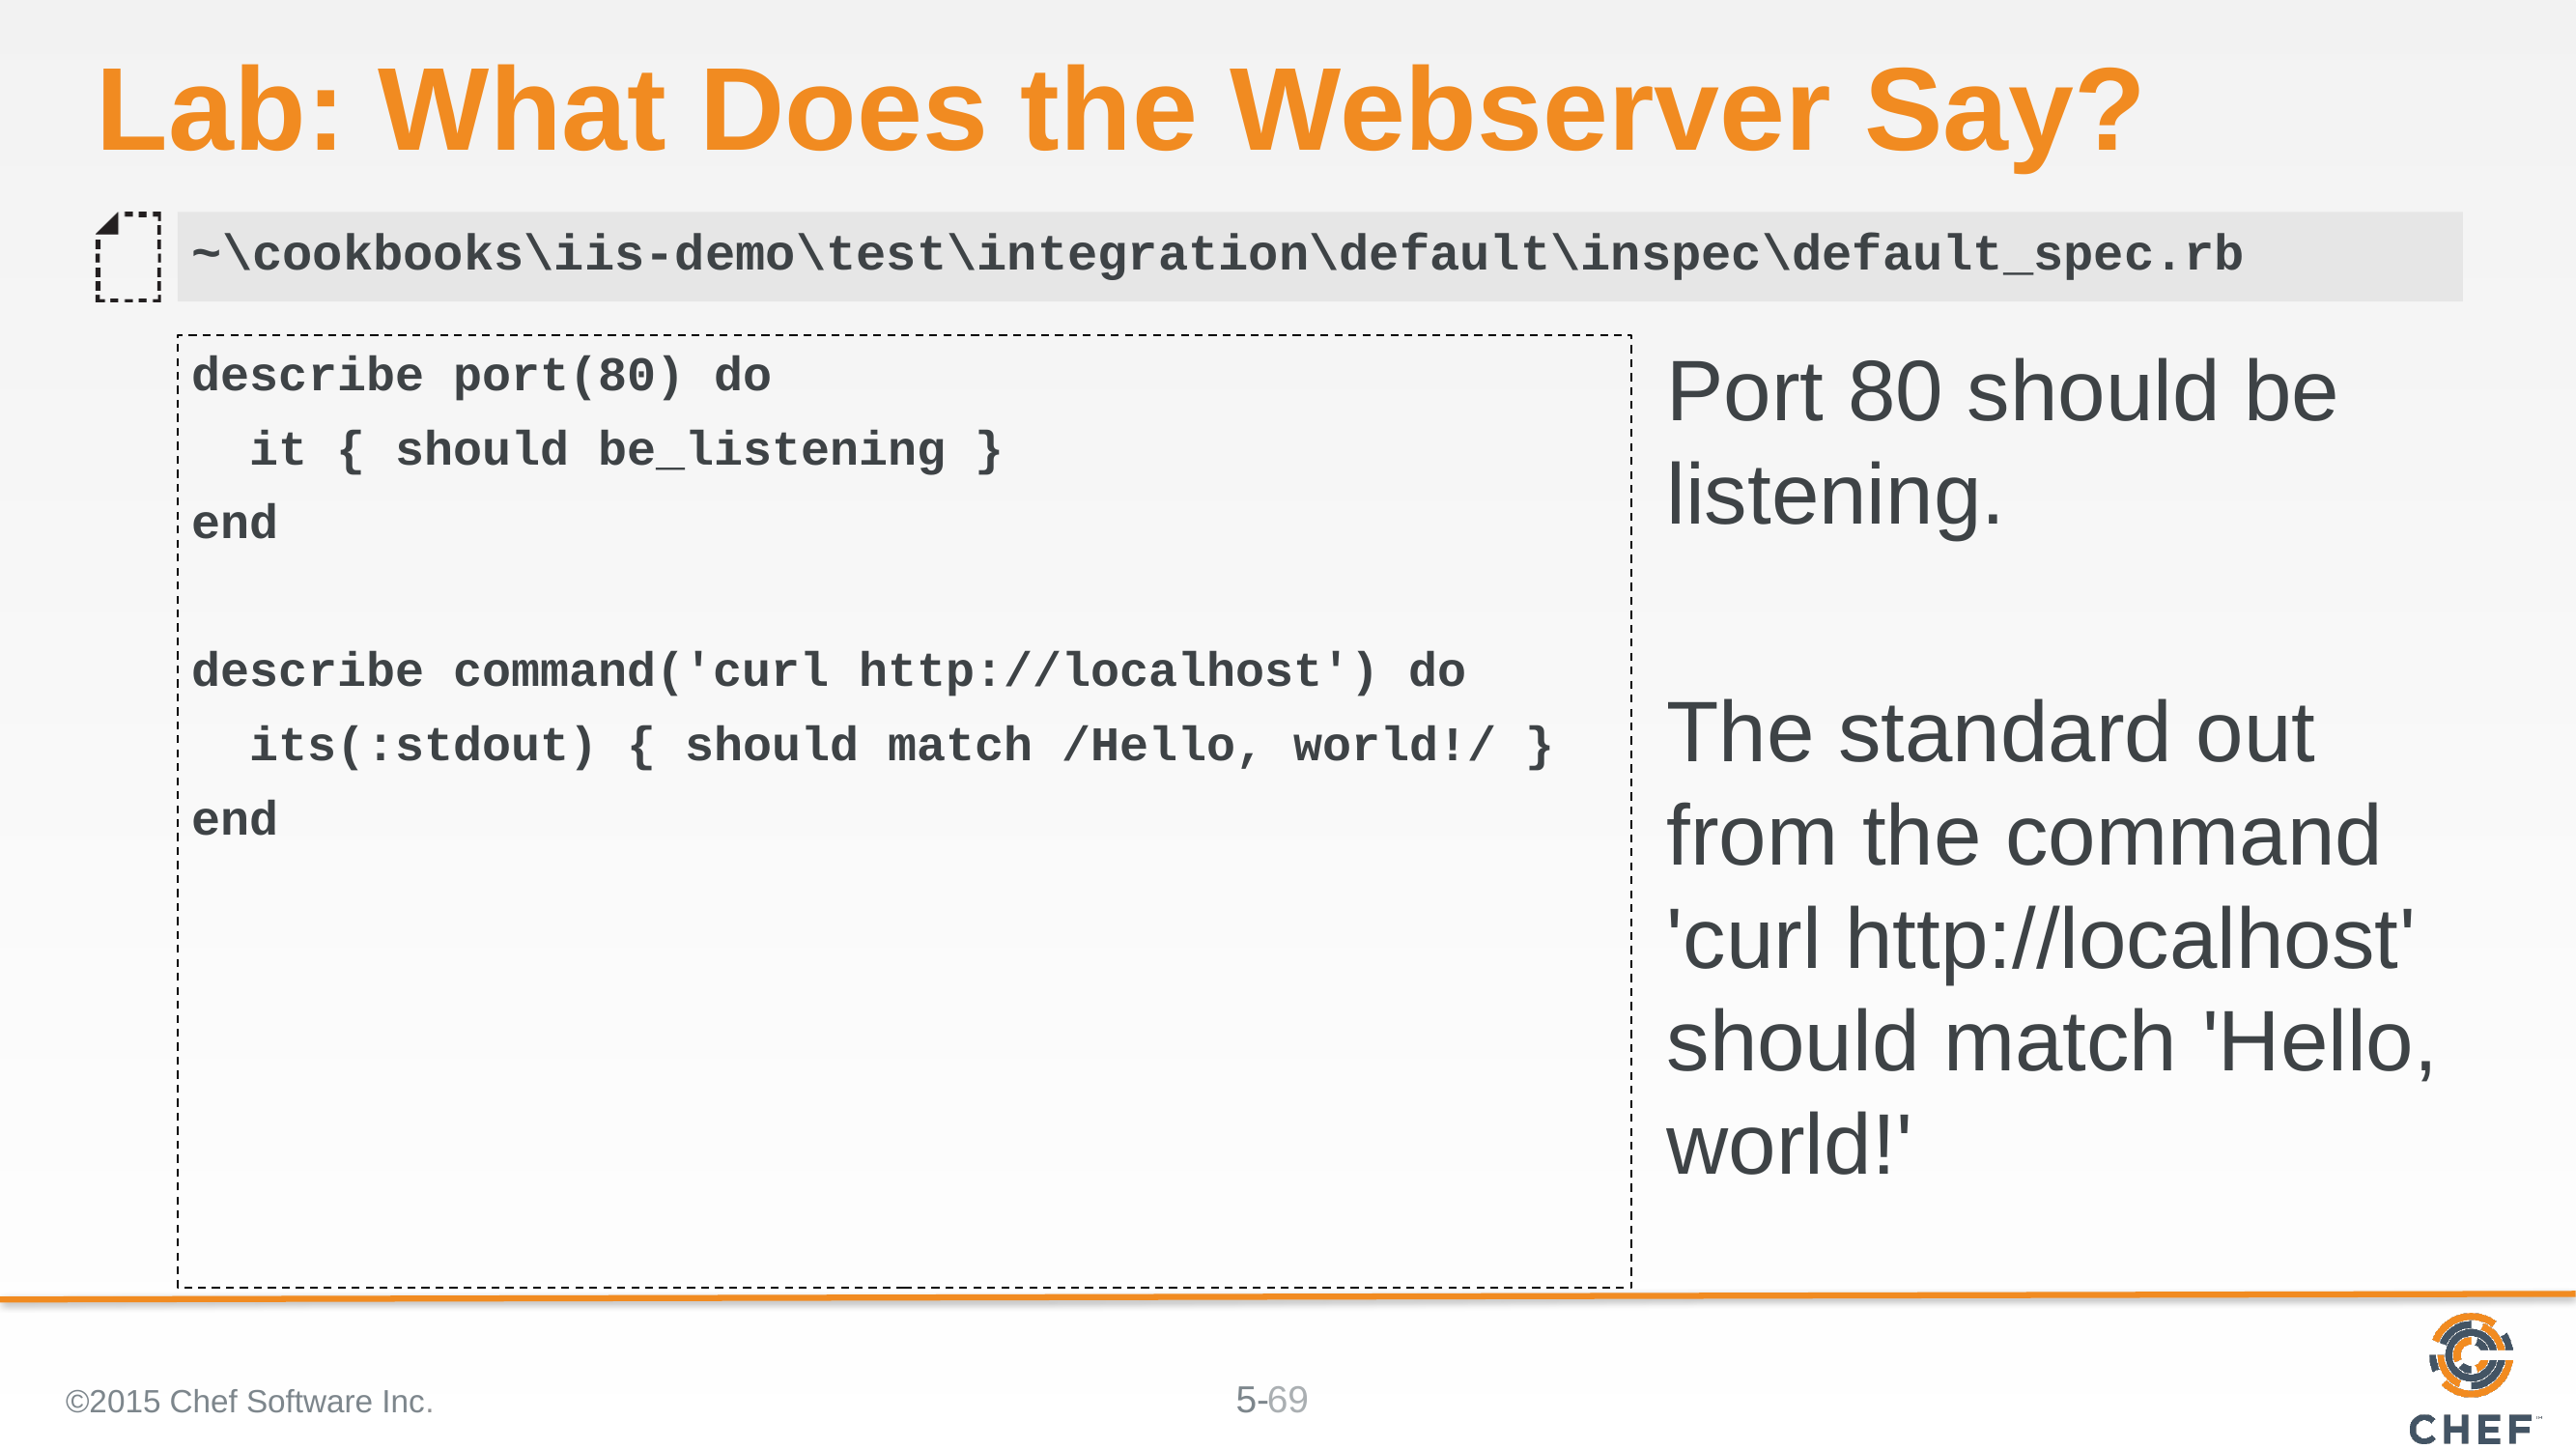

# Lab: What Does the Webserver Say?
~\cookbooks\iis-demo\test\integration\default\inspec\default_spec.rb
describe port(80) do
  it { should be_listening }
end

describe command('curl http://localhost') do
  its(:stdout) { should match /Hello, world!/ }
end
Port 80 should be listening.

The standard out from the command 'curl http://localhost' should match 'Hello, world!'
©2015 Chef Software Inc.
69